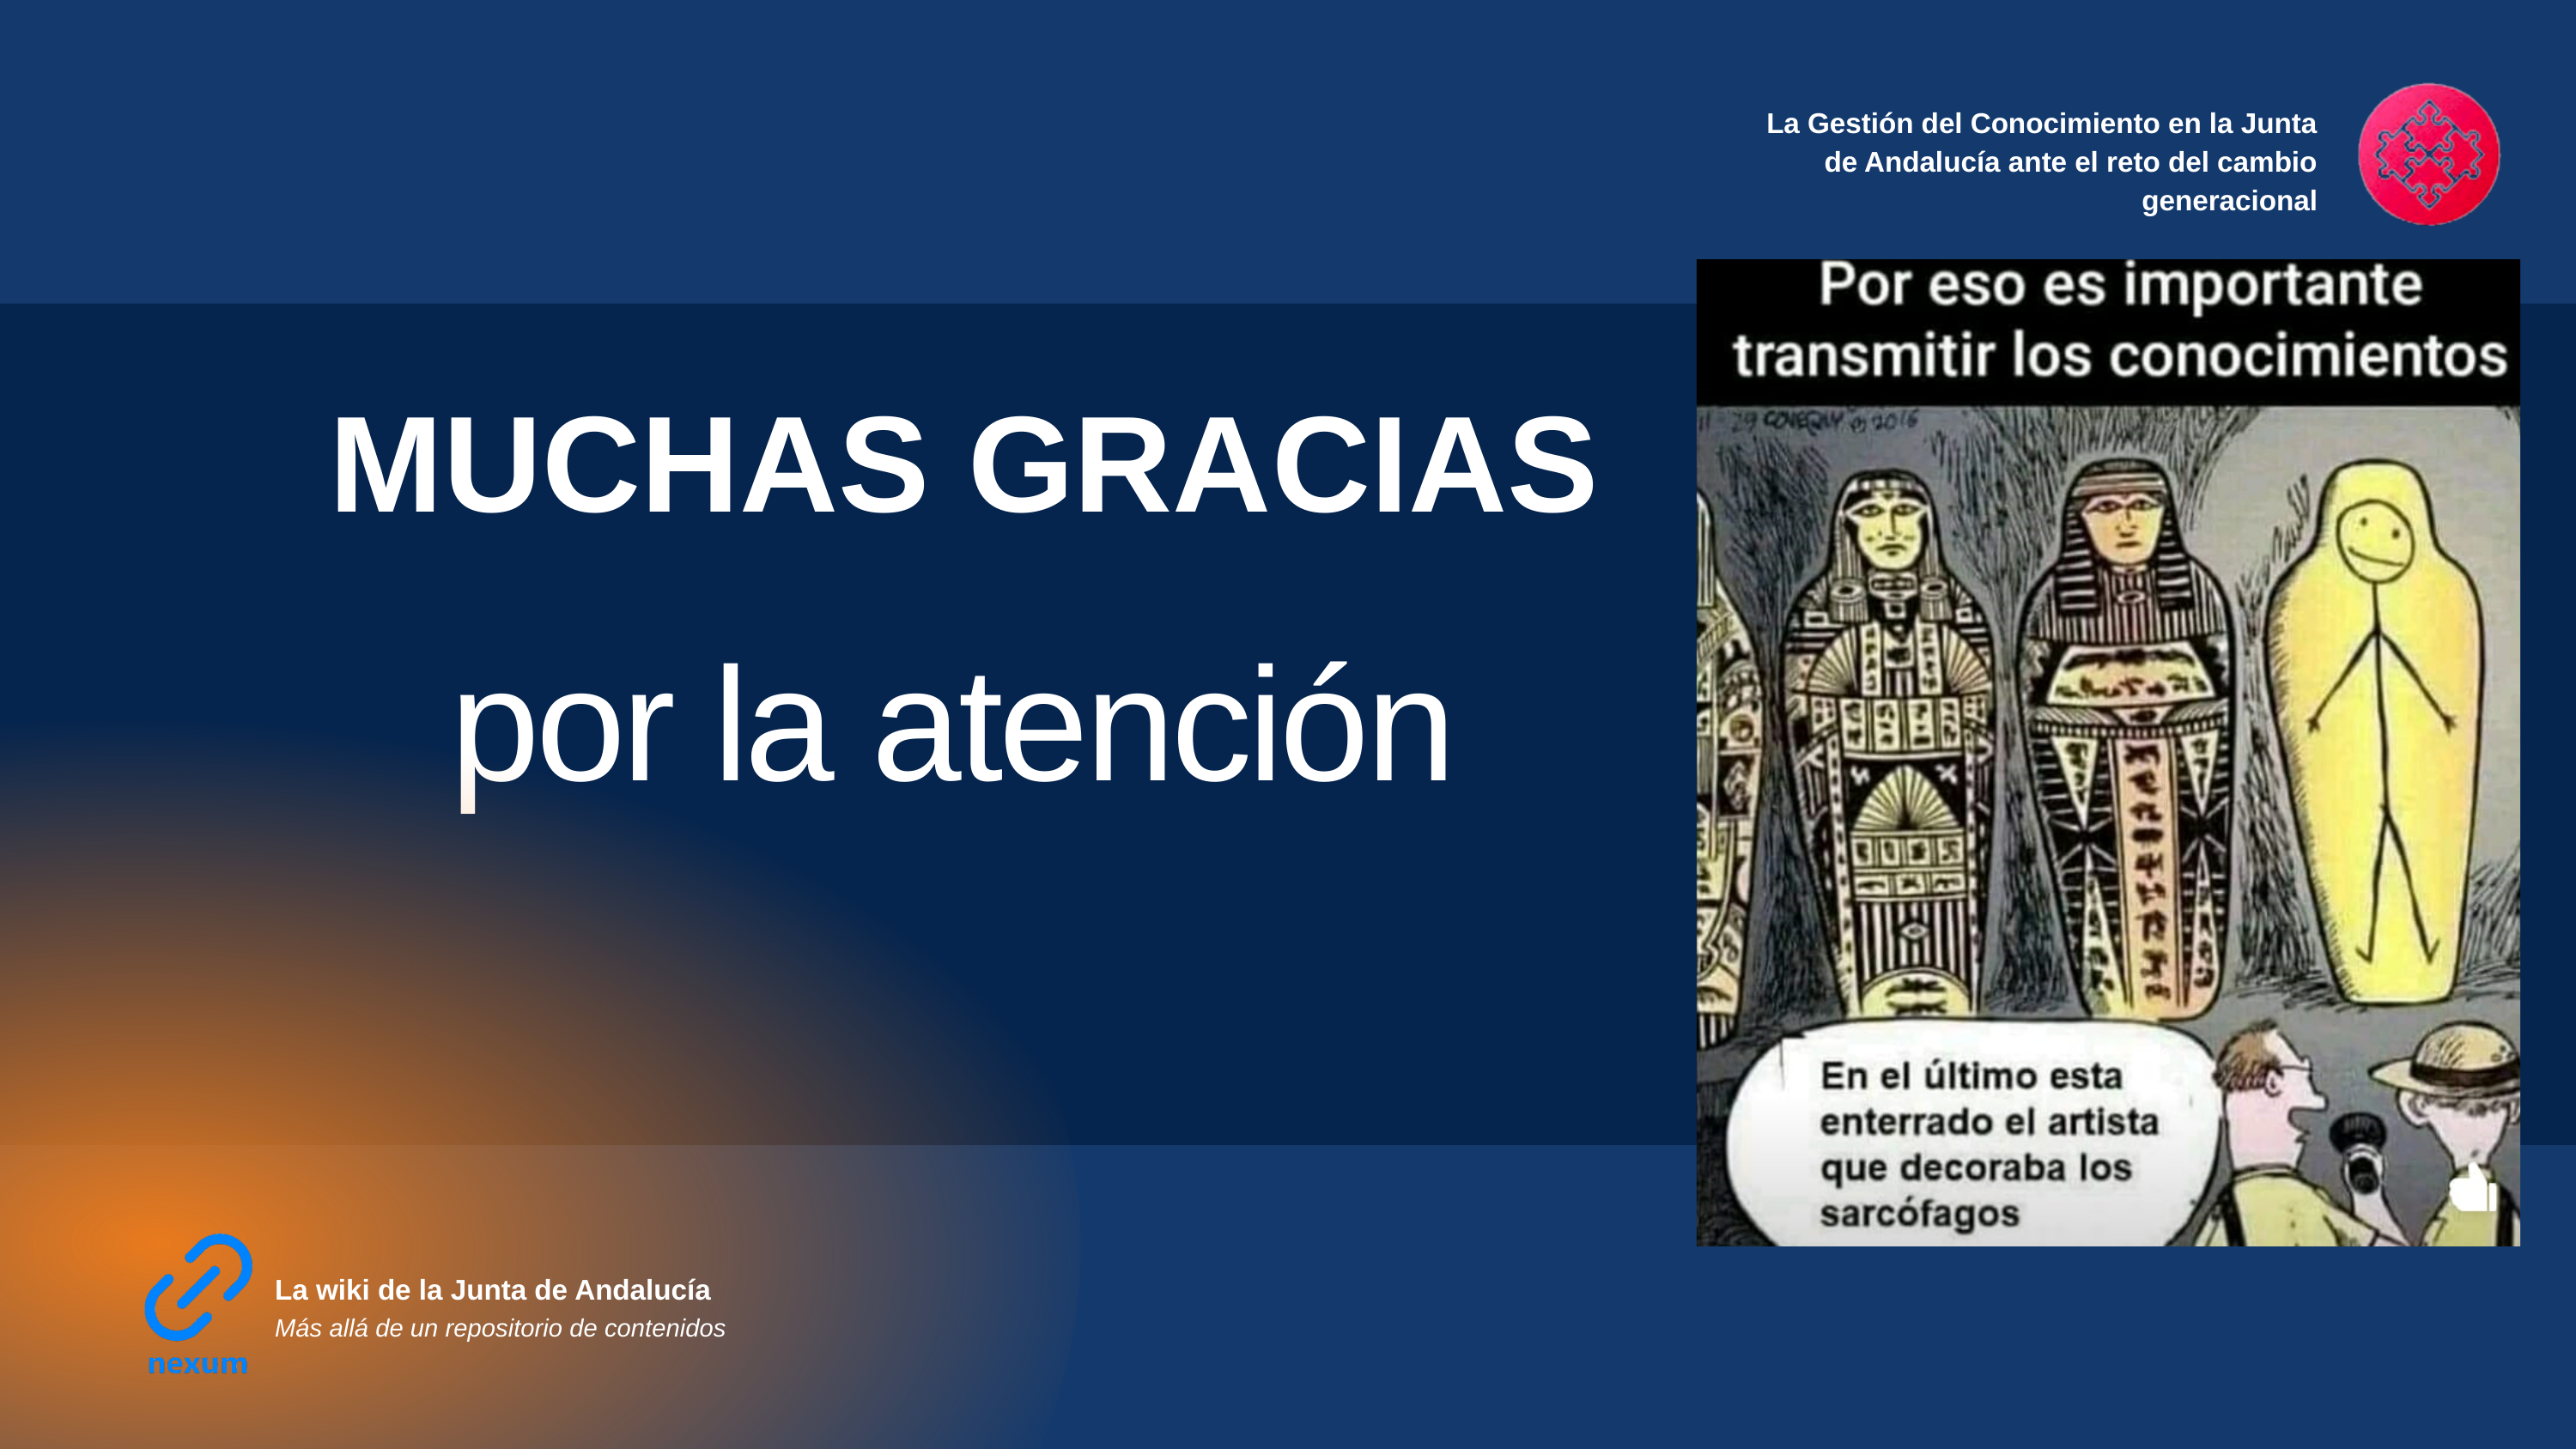

La Gestión del Conocimiento en la Junta de Andalucía ante el reto del cambio generacional

MUCHAS GRACIAS

por la atención

La wiki de la Junta de Andalucía
Más allá de un repositorio de contenidos